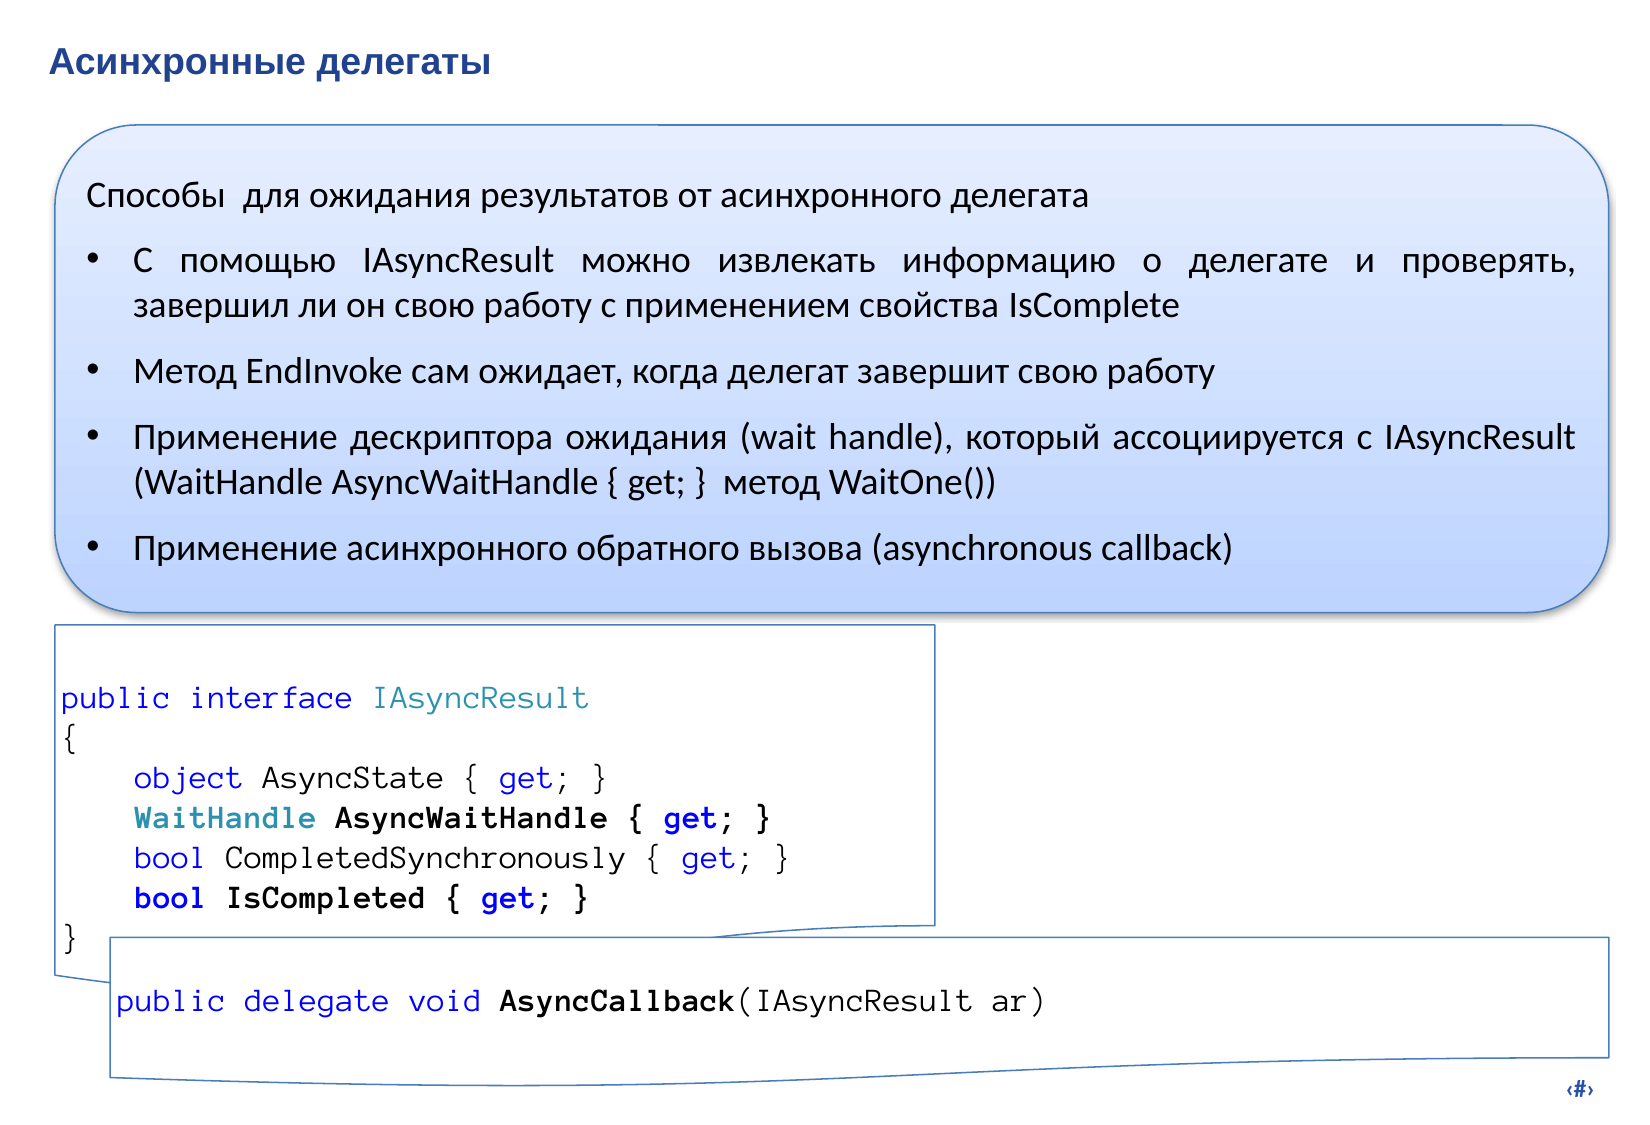

# Асинхронные делегаты

Способы  для ожидания результатов от асинхронного делегата
С помощью IAsyncResult можно извлекать информацию о делегате и проверять, завершил ли он свою работу с применением свойства IsComplete
Метод EndInvoke сам ожидает, когда делегат завершит свою работу
Применение дескриптора ожидания (wait handle), который ассоциируется с IAsyncResult (WaitHandle AsyncWaitHandle { get; }  метод WaitOne())
Применение асинхронного обратного вызова (asynchronous callback)

public interface IAsyncResult
{
    object AsyncState { get; }
    WaitHandle AsyncWaitHandle { get; }
    bool CompletedSynchronously { get; }
    bool IsCompleted { get; }
}

public delegate void AsyncCallback(IAsyncResult ar)